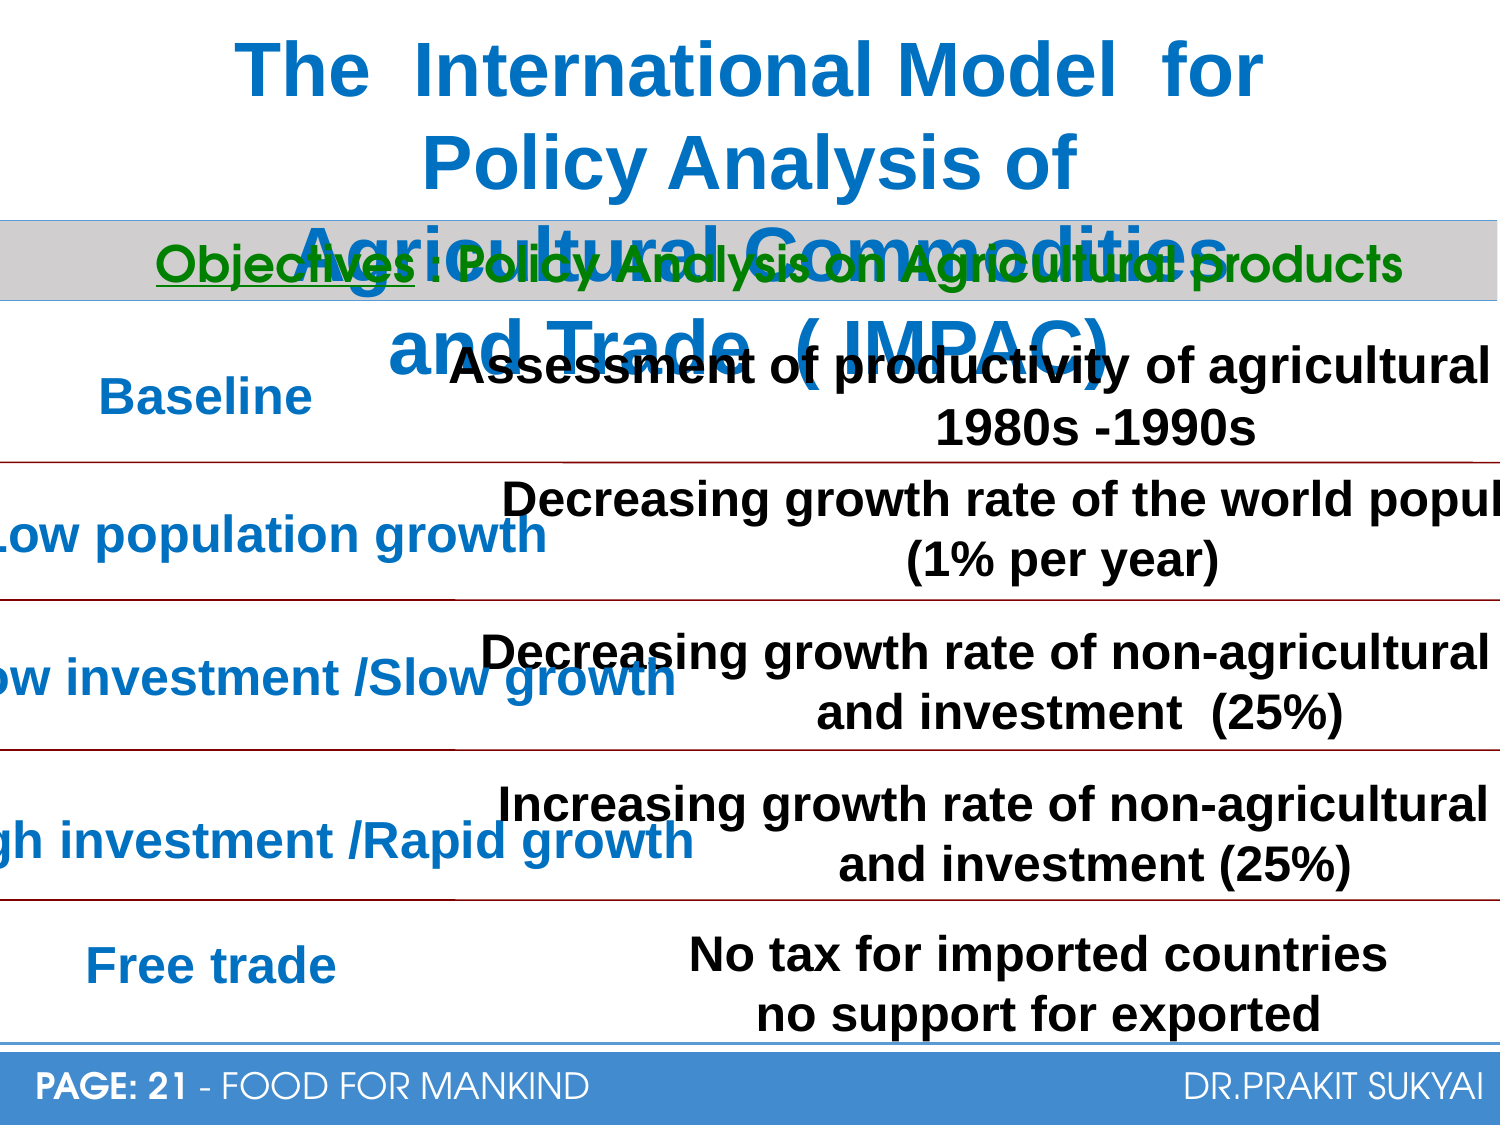

The  International Model  for Policy Analysis of
 Agricultural Commodities and Trade  ( IMPAC)

Objectives : Policy Analysis on Agricultural products
Assessment of productivity of agricultural products
1980s -1990s
Baseline
Decreasing growth rate of the world population
(1% per year)

Low population growth

Low investment /Slow growth
Decreasing growth rate of non-agricultural income
and investment  (25%)

Increasing growth rate of non-agricultural income
 and investment (25%)

High investment /Rapid growth
Free trade

No tax for imported countries
no support for exported countries

DR.PRAKIT SUKYAI
PAGE: 21 - FOOD FOR MANKIND